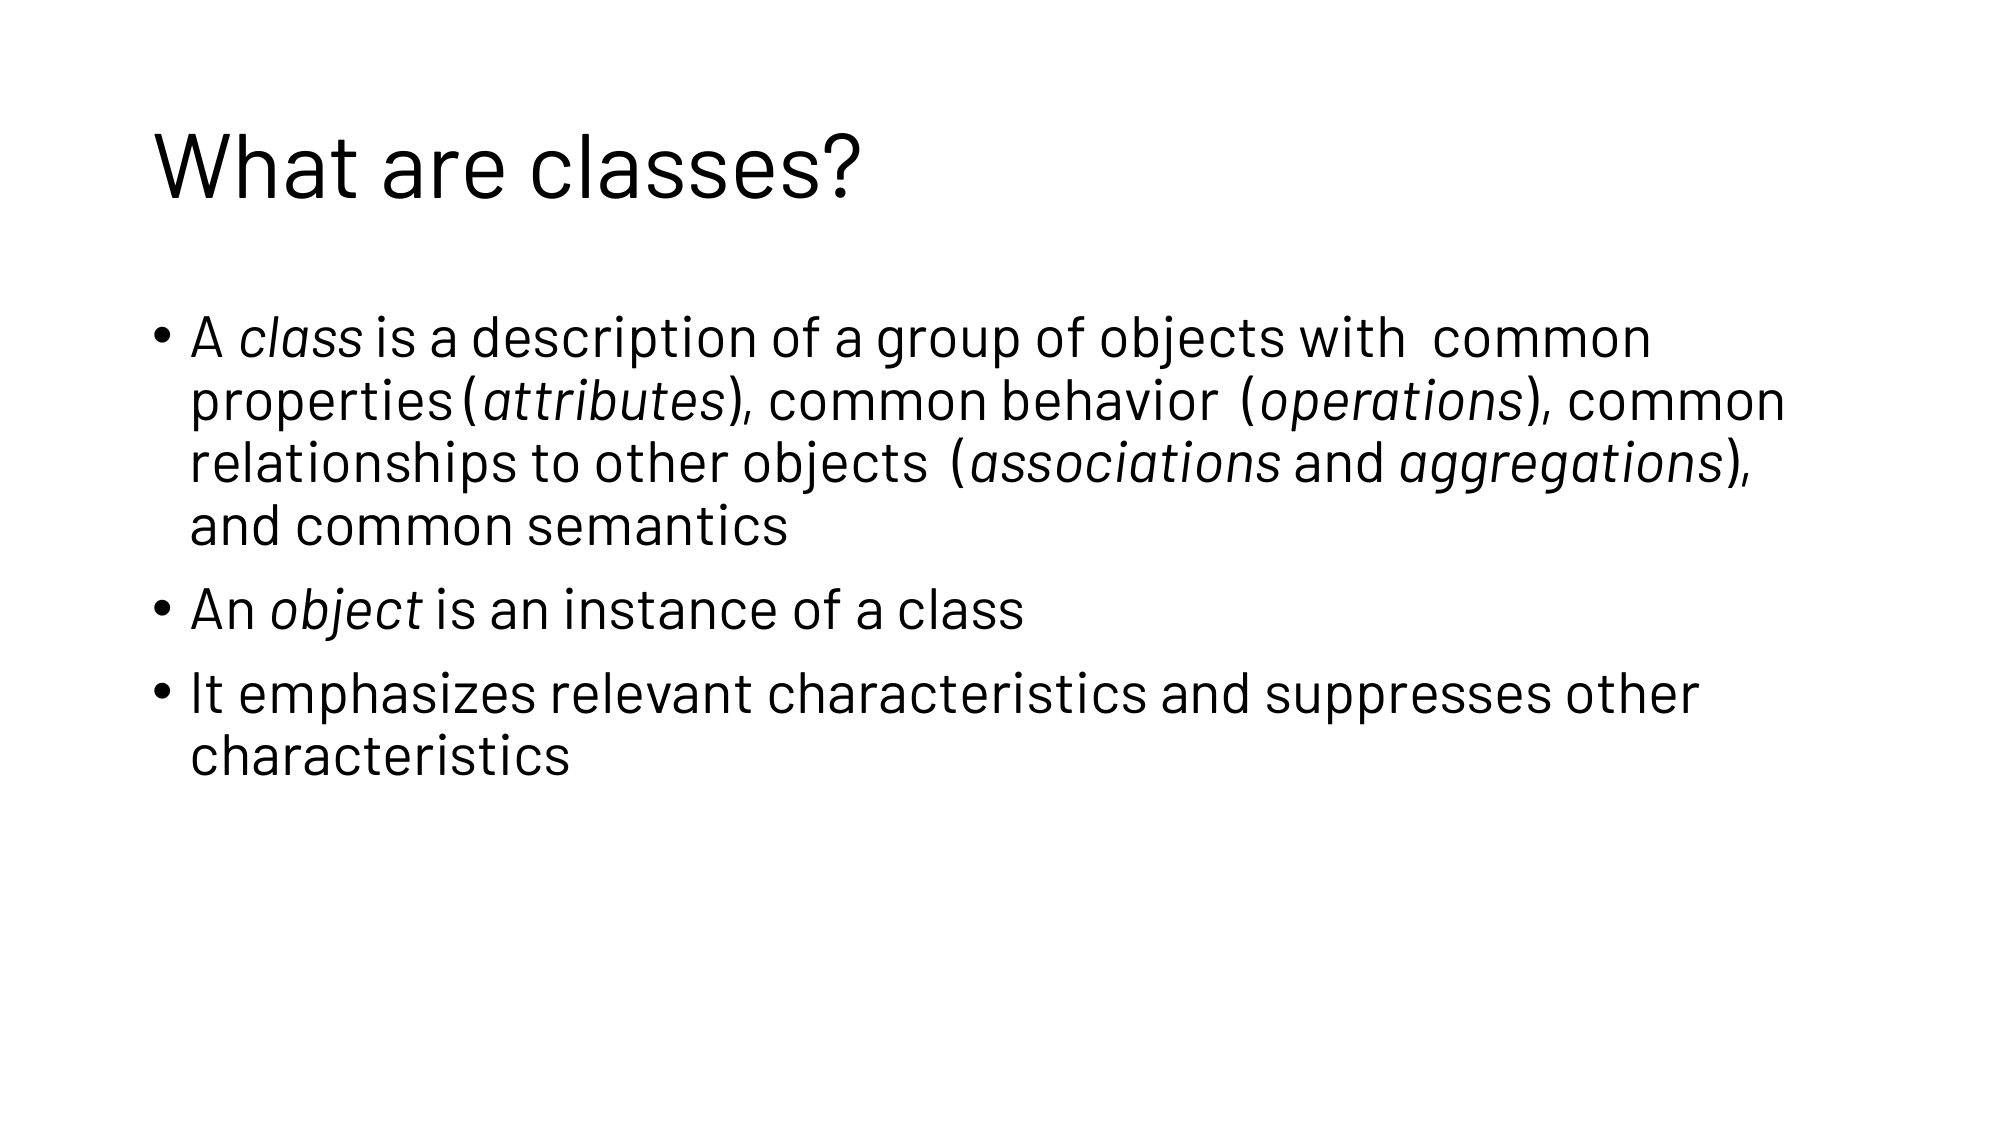

# What are classes?
A class is a description of a group of objects with  common properties (attributes), common behavior  (operations), common relationships to other objects  (associations and aggregations), and common semantics
An object is an instance of a class
It emphasizes relevant characteristics and suppresses other characteristics